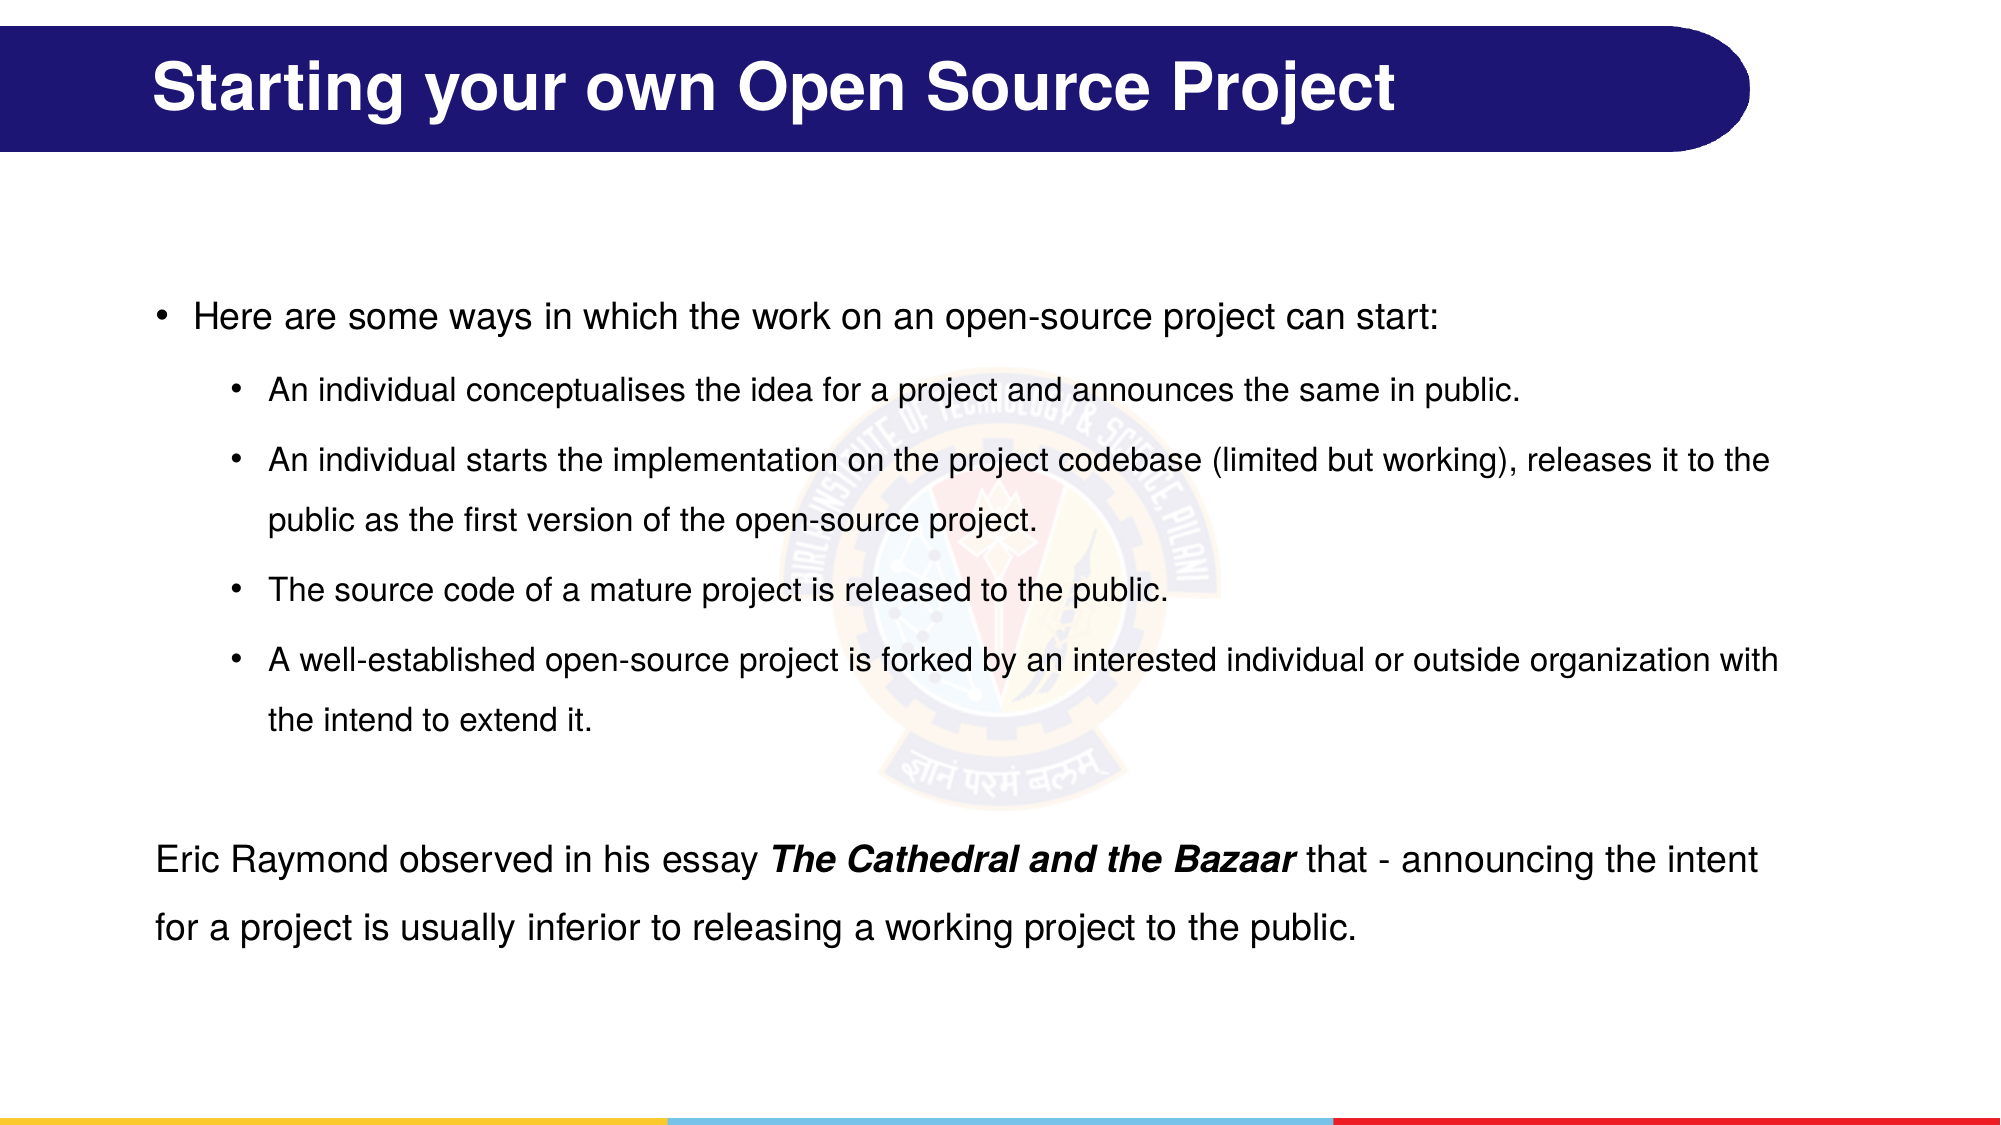

# Starting your own Open Source Project

Here are some ways in which the work on an open-source project can start:
An individual conceptualises the idea for a project and announces the same in public.
An individual starts the implementation on the project codebase (limited but working), releases it to the public as the first version of the open-source project.
The source code of a mature project is released to the public.
A well-established open-source project is forked by an interested individual or outside organization with the intend to extend it.

Eric Raymond observed in his essay The Cathedral and the Bazaar that - announcing the intent for a project is usually inferior to releasing a working project to the public.